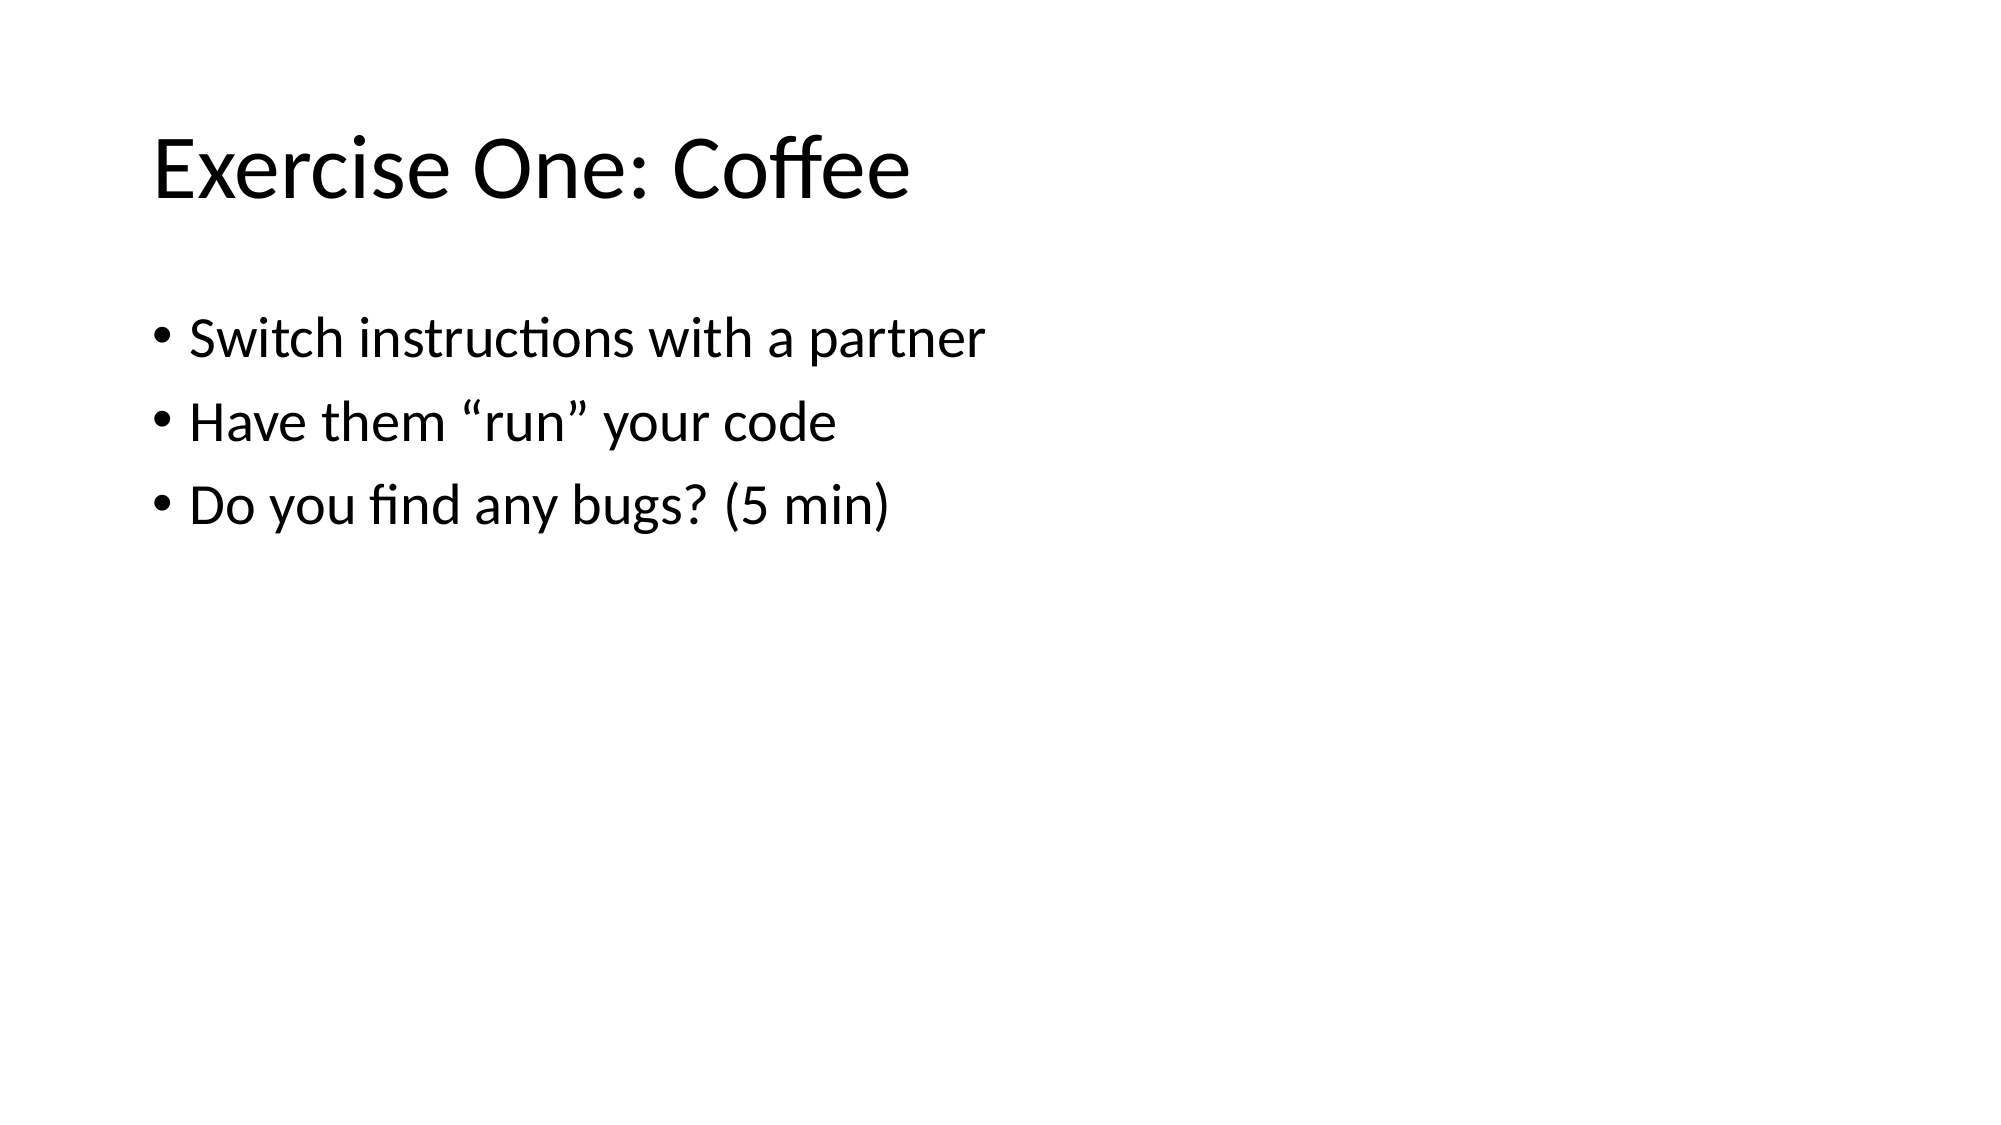

# Exercise One: Coffee
Switch instructions with a partner
Have them “run” your code
Do you find any bugs? (5 min)